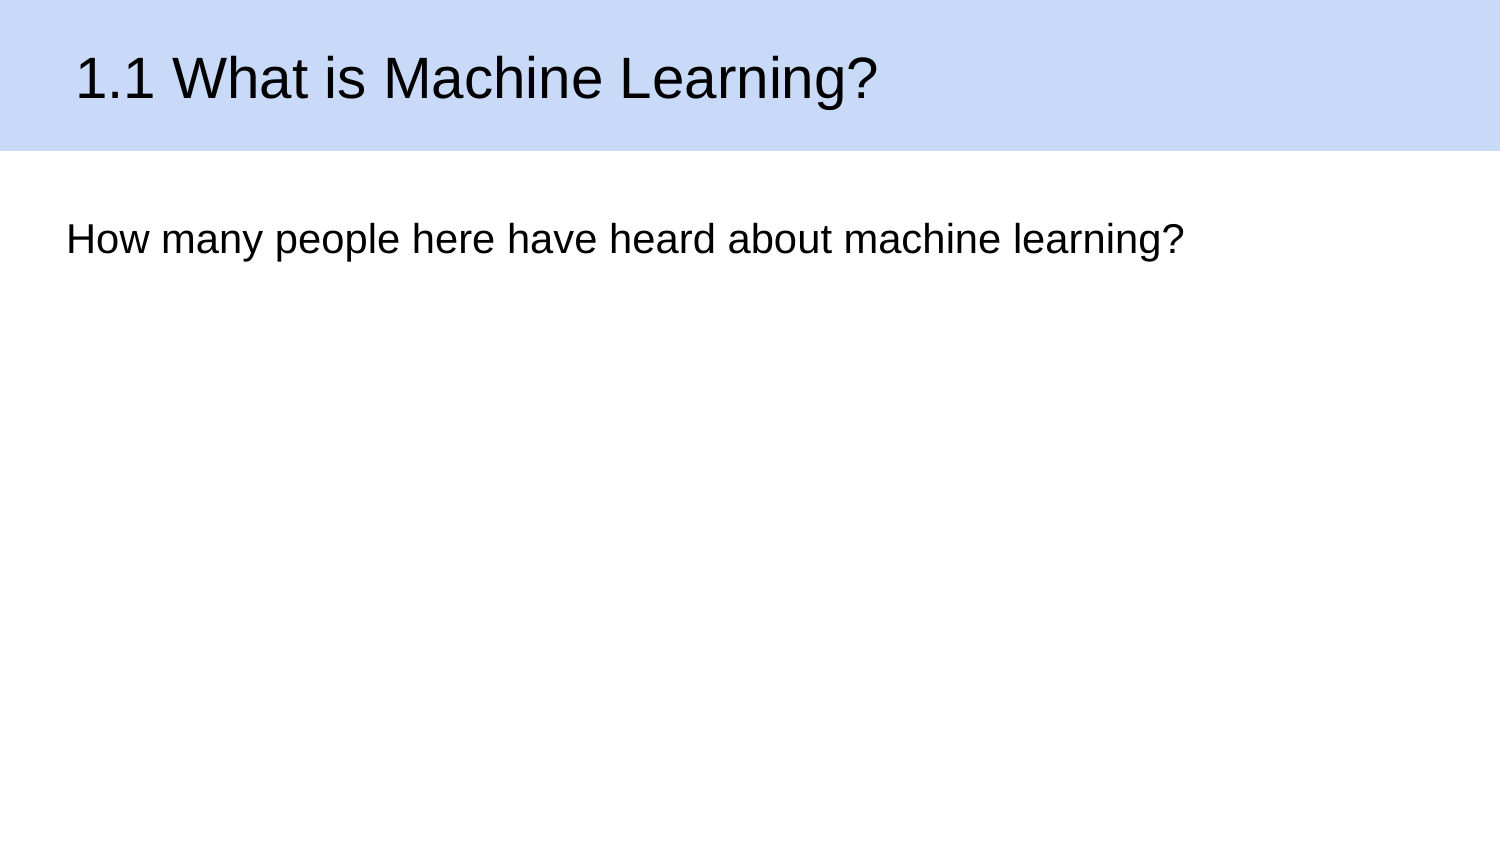

1.1 What is Machine Learning?
How many people here have heard about machine learning?